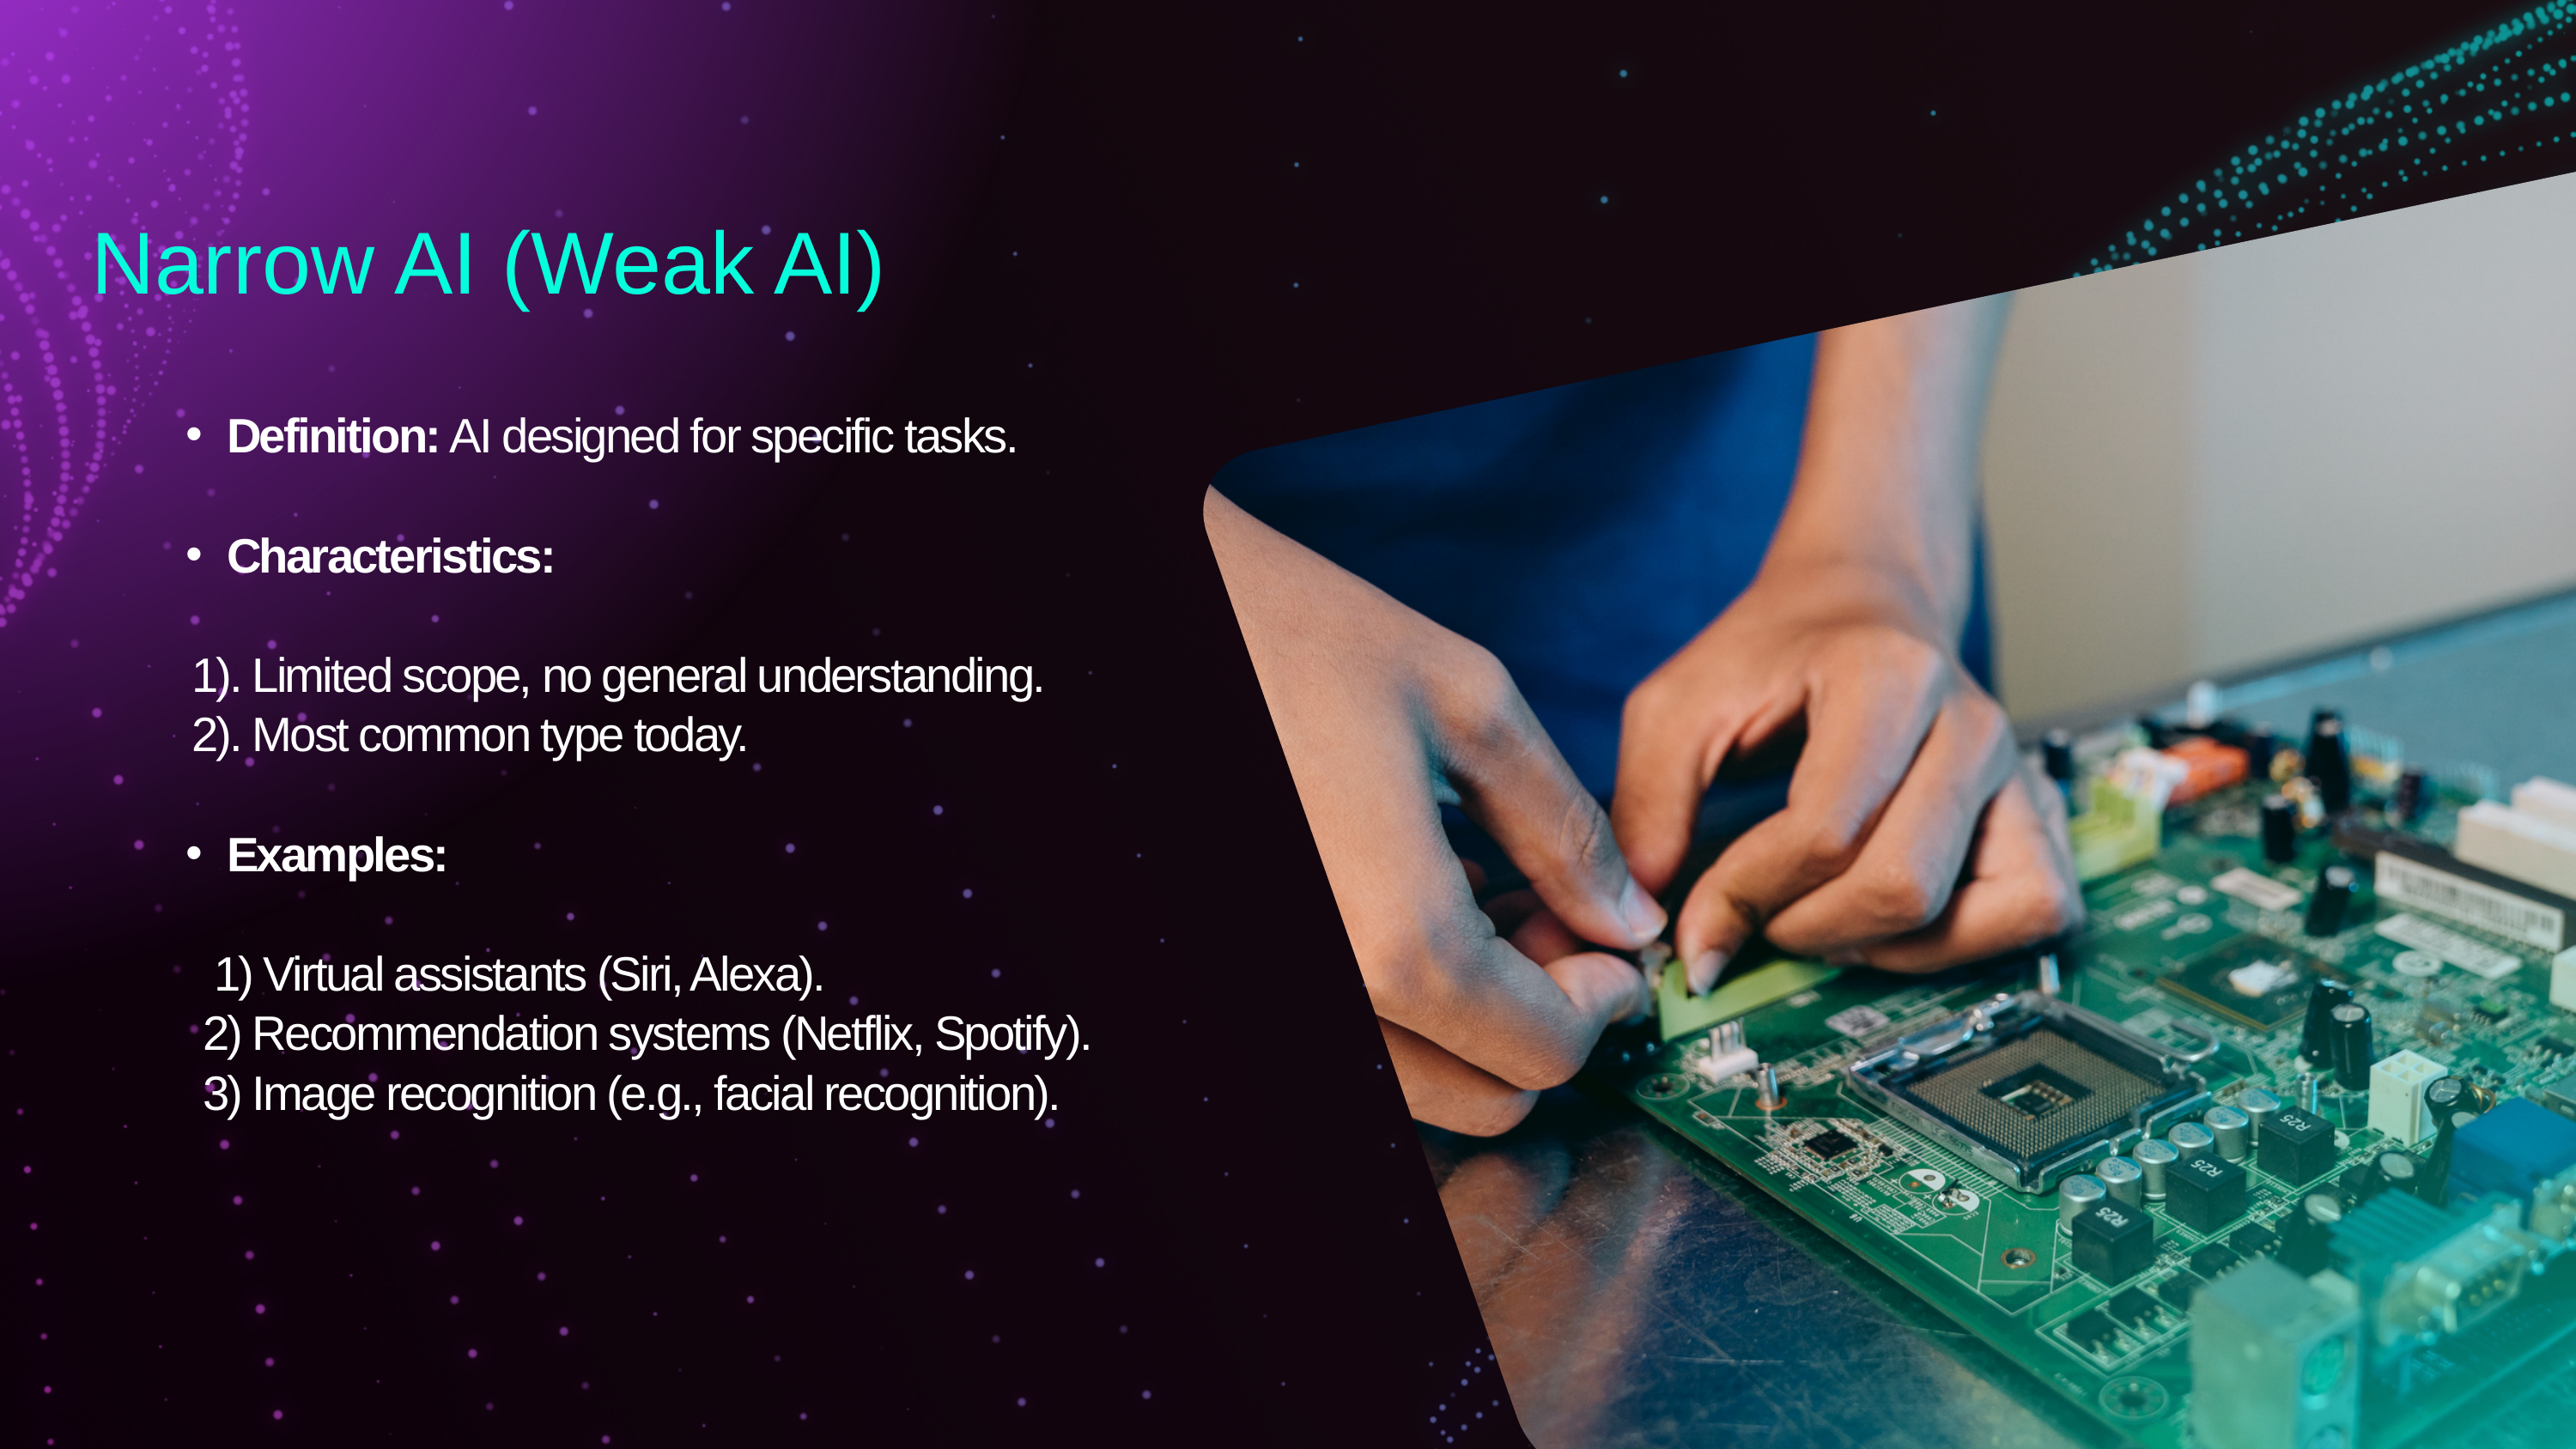

Narrow AI (Weak AI)
Definition: AI designed for specific tasks.

Characteristics:

    1). Limited scope, no general understanding.
    2). Most common type today.

Examples:

      1) Virtual assistants (Siri, Alexa).
     2) Recommendation systems (Netflix, Spotify).
     3) Image recognition (e.g., facial recognition).